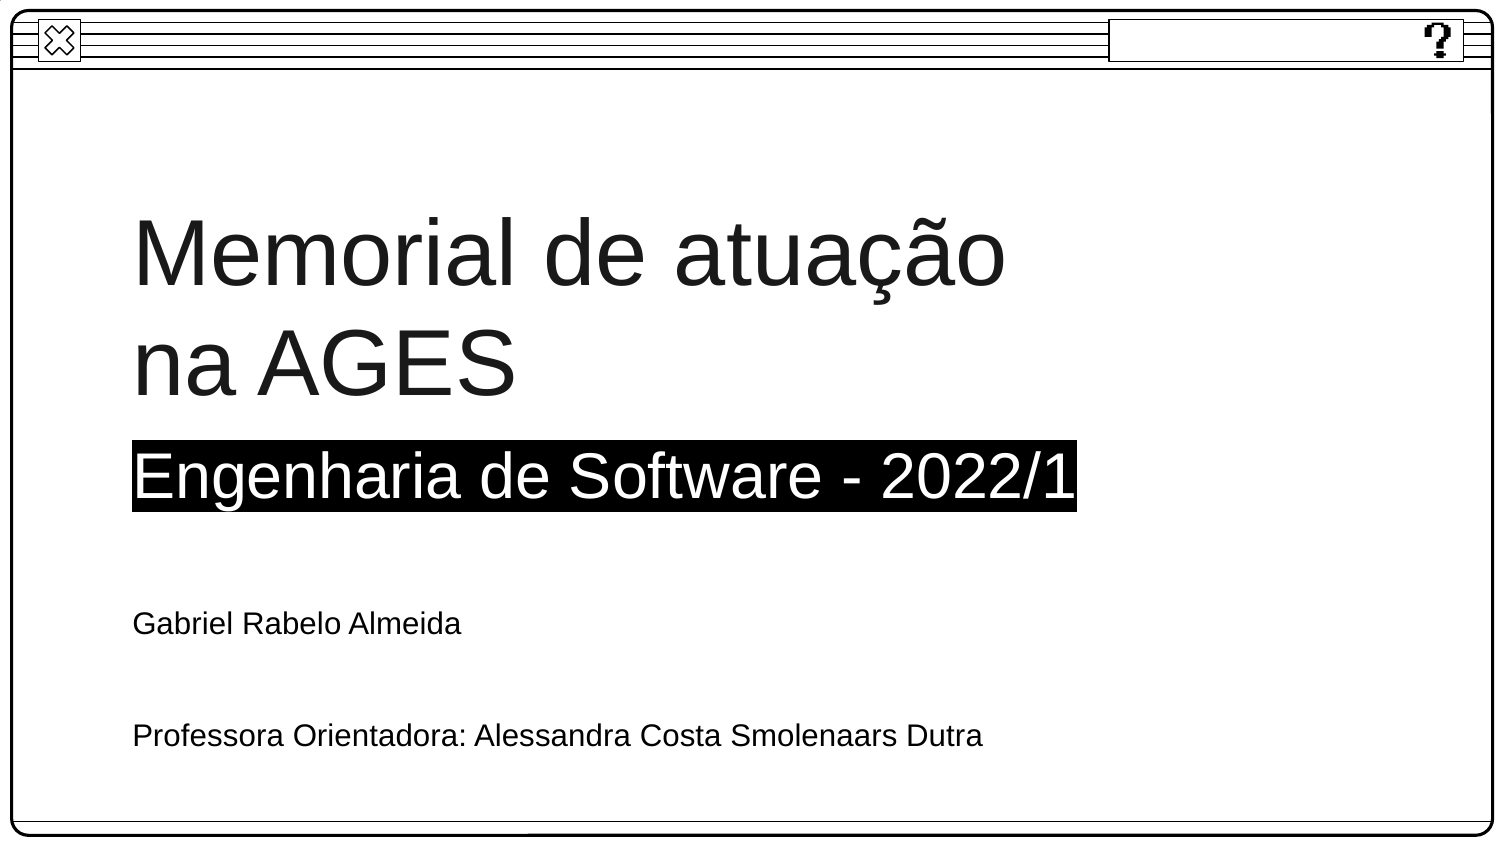

# Memorial de atuação
na AGES
Engenharia de Software - 2022/1
Gabriel Rabelo Almeida

Professora Orientadora: Alessandra Costa Smolenaars Dutra